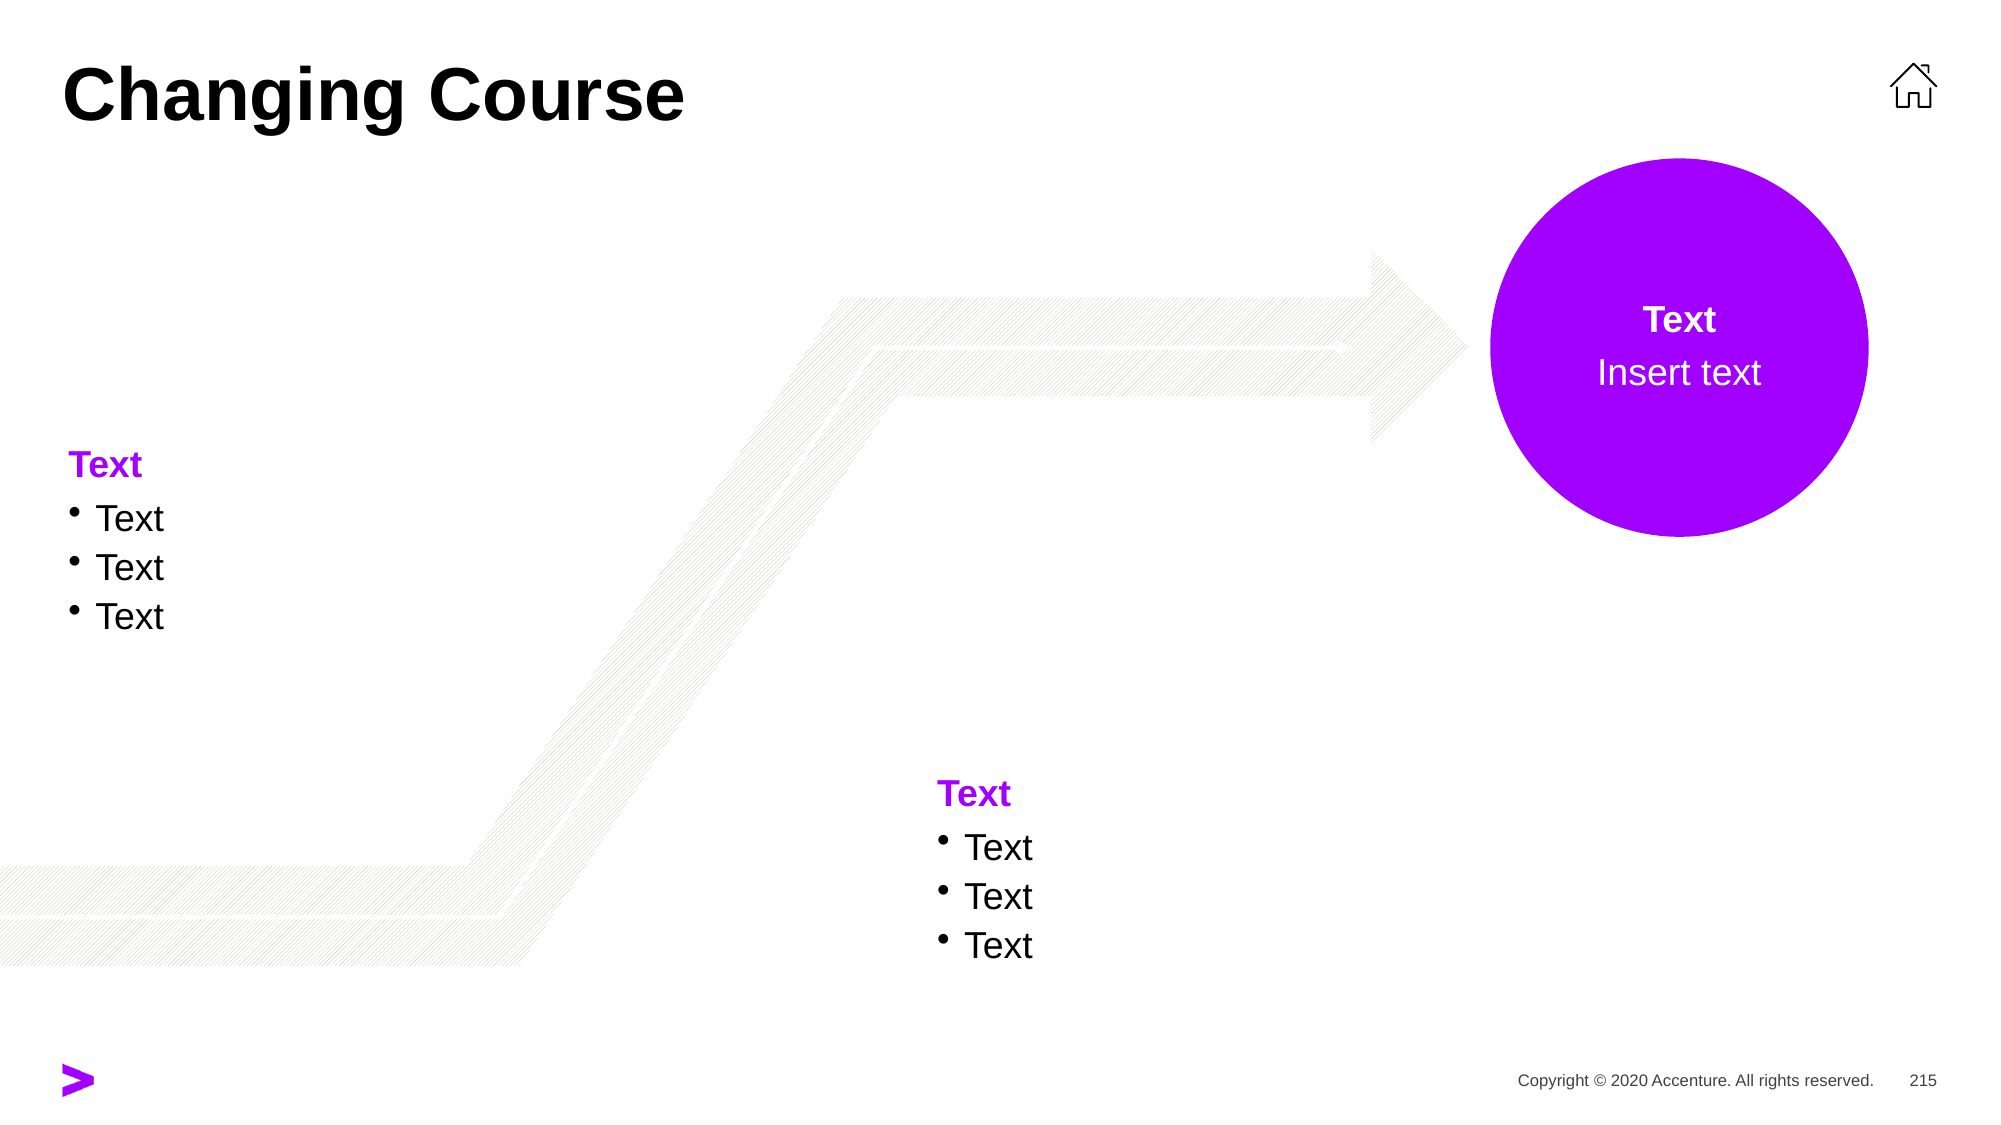

# Changing Course

Text
Insert text

Text
Text
Text
Text
Text
Text
Text
Text